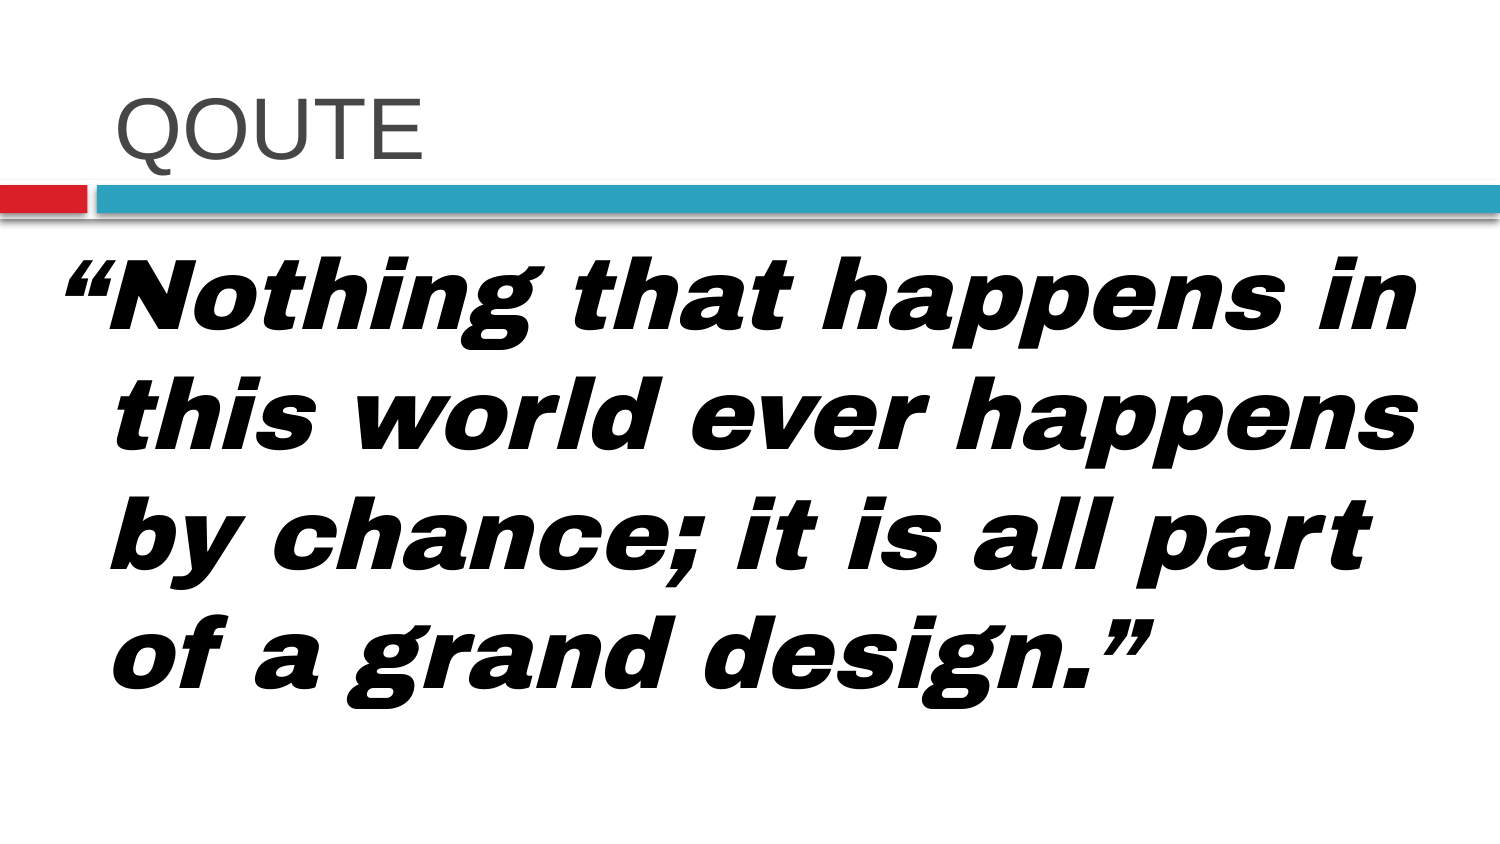

# QOUTE
“Nothing that happens in this world ever happens by chance; it is all part of a grand design.”